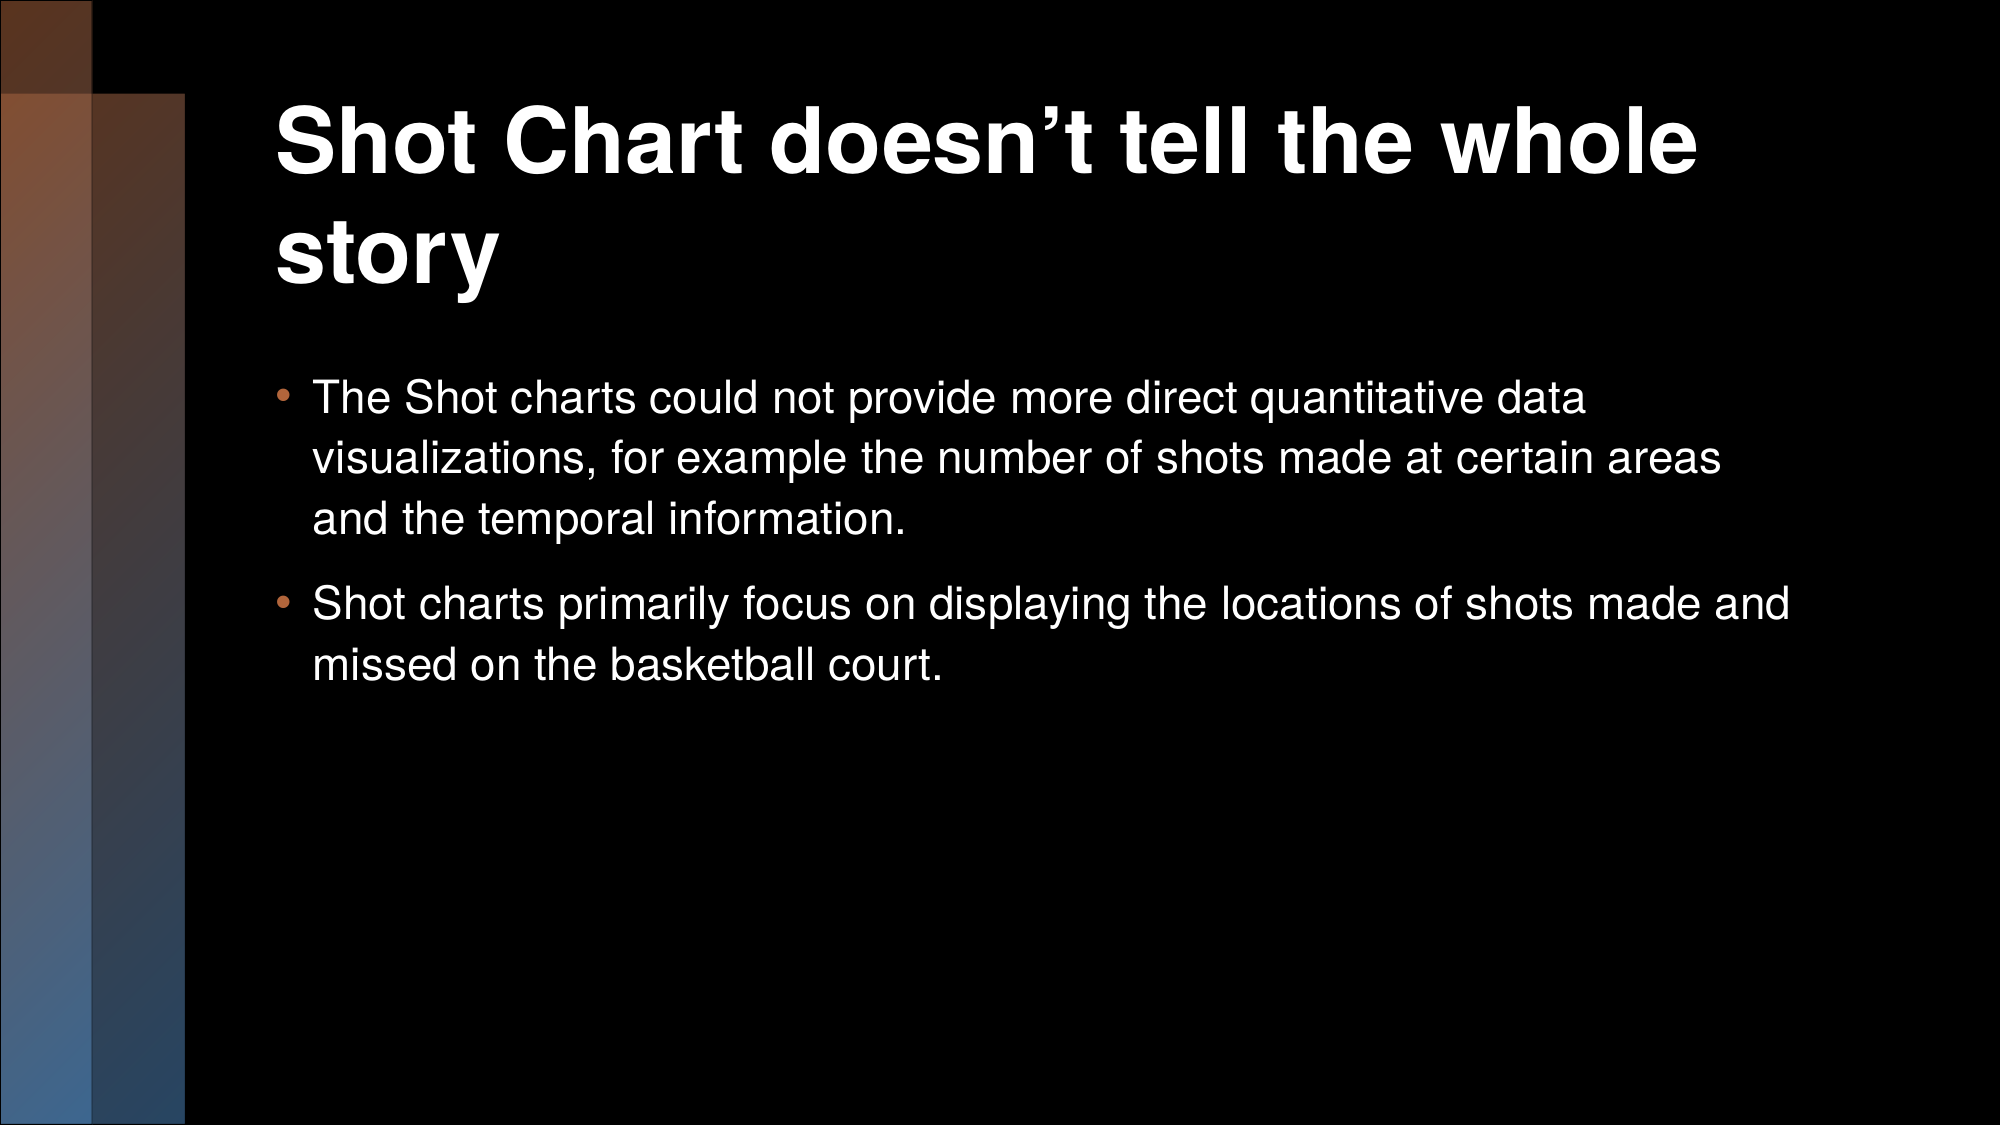

# Shot Chart doesn’t tell the whole story
The Shot charts could not provide more direct quantitative data visualizations, for example the number of shots made at certain areas and the temporal information.
Shot charts primarily focus on displaying the locations of shots made and missed on the basketball court.